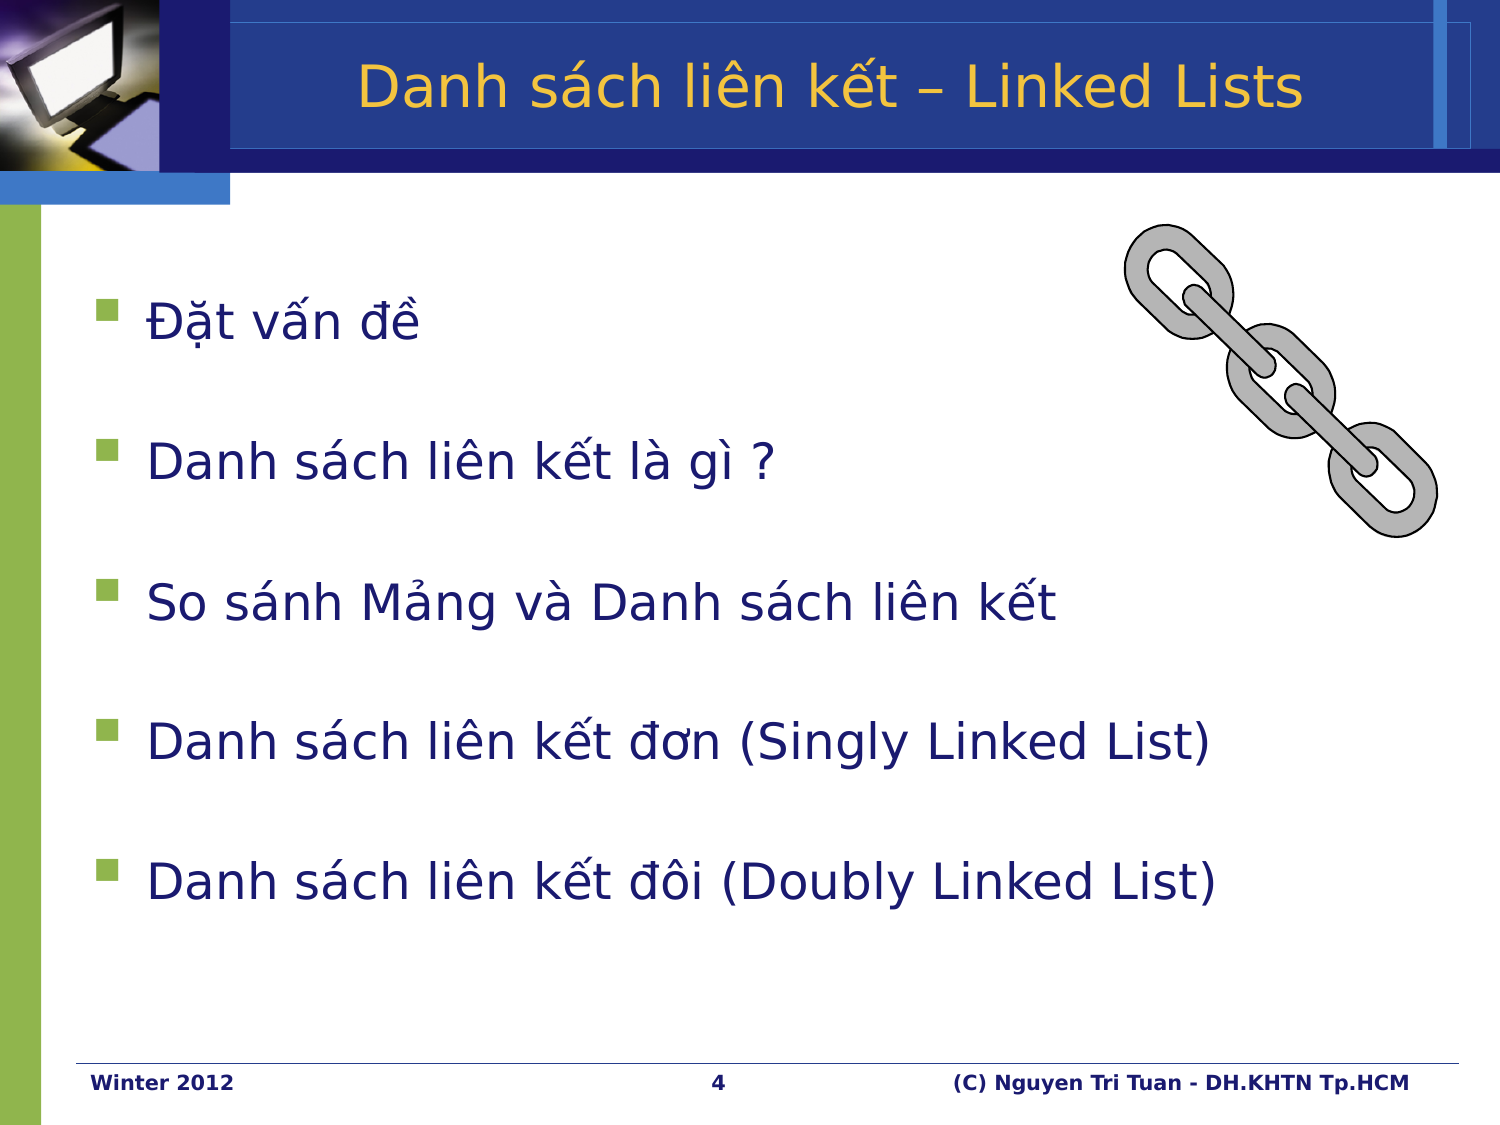

# Danh sách liên kết – Linked Lists

Đặt vấn đề

Danh sách liên kết là gì ?

So sánh Mảng và Danh sách liên kết

Danh sách liên kết đơn (Singly Linked List)

Danh sách liên kết đôi (Doubly Linked List)

Winter 2012
4
(C) Nguyen Tri Tuan - DH.KHTN Tp.HCM